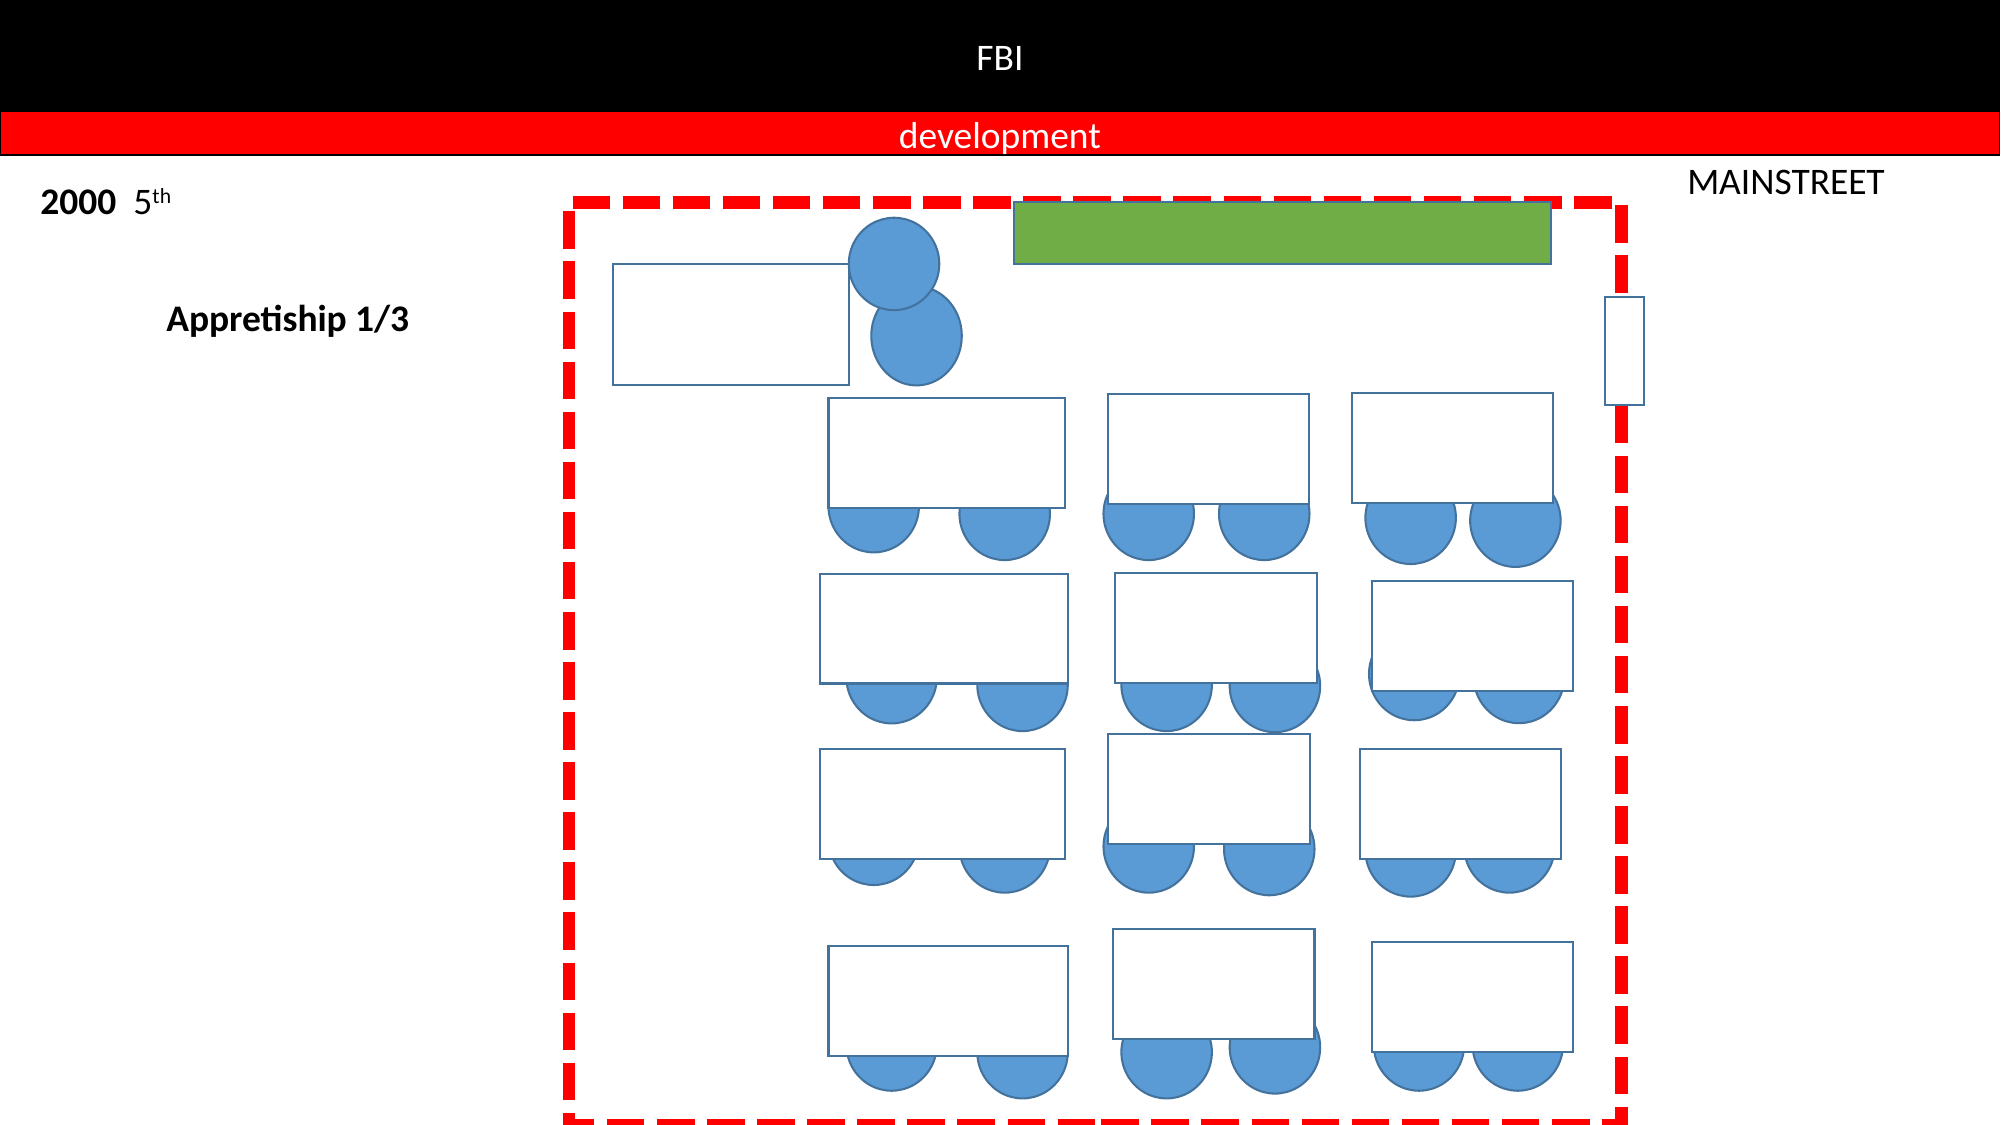

FBI
development
MAINSTREET

2000  5th

Appretiship 1/3